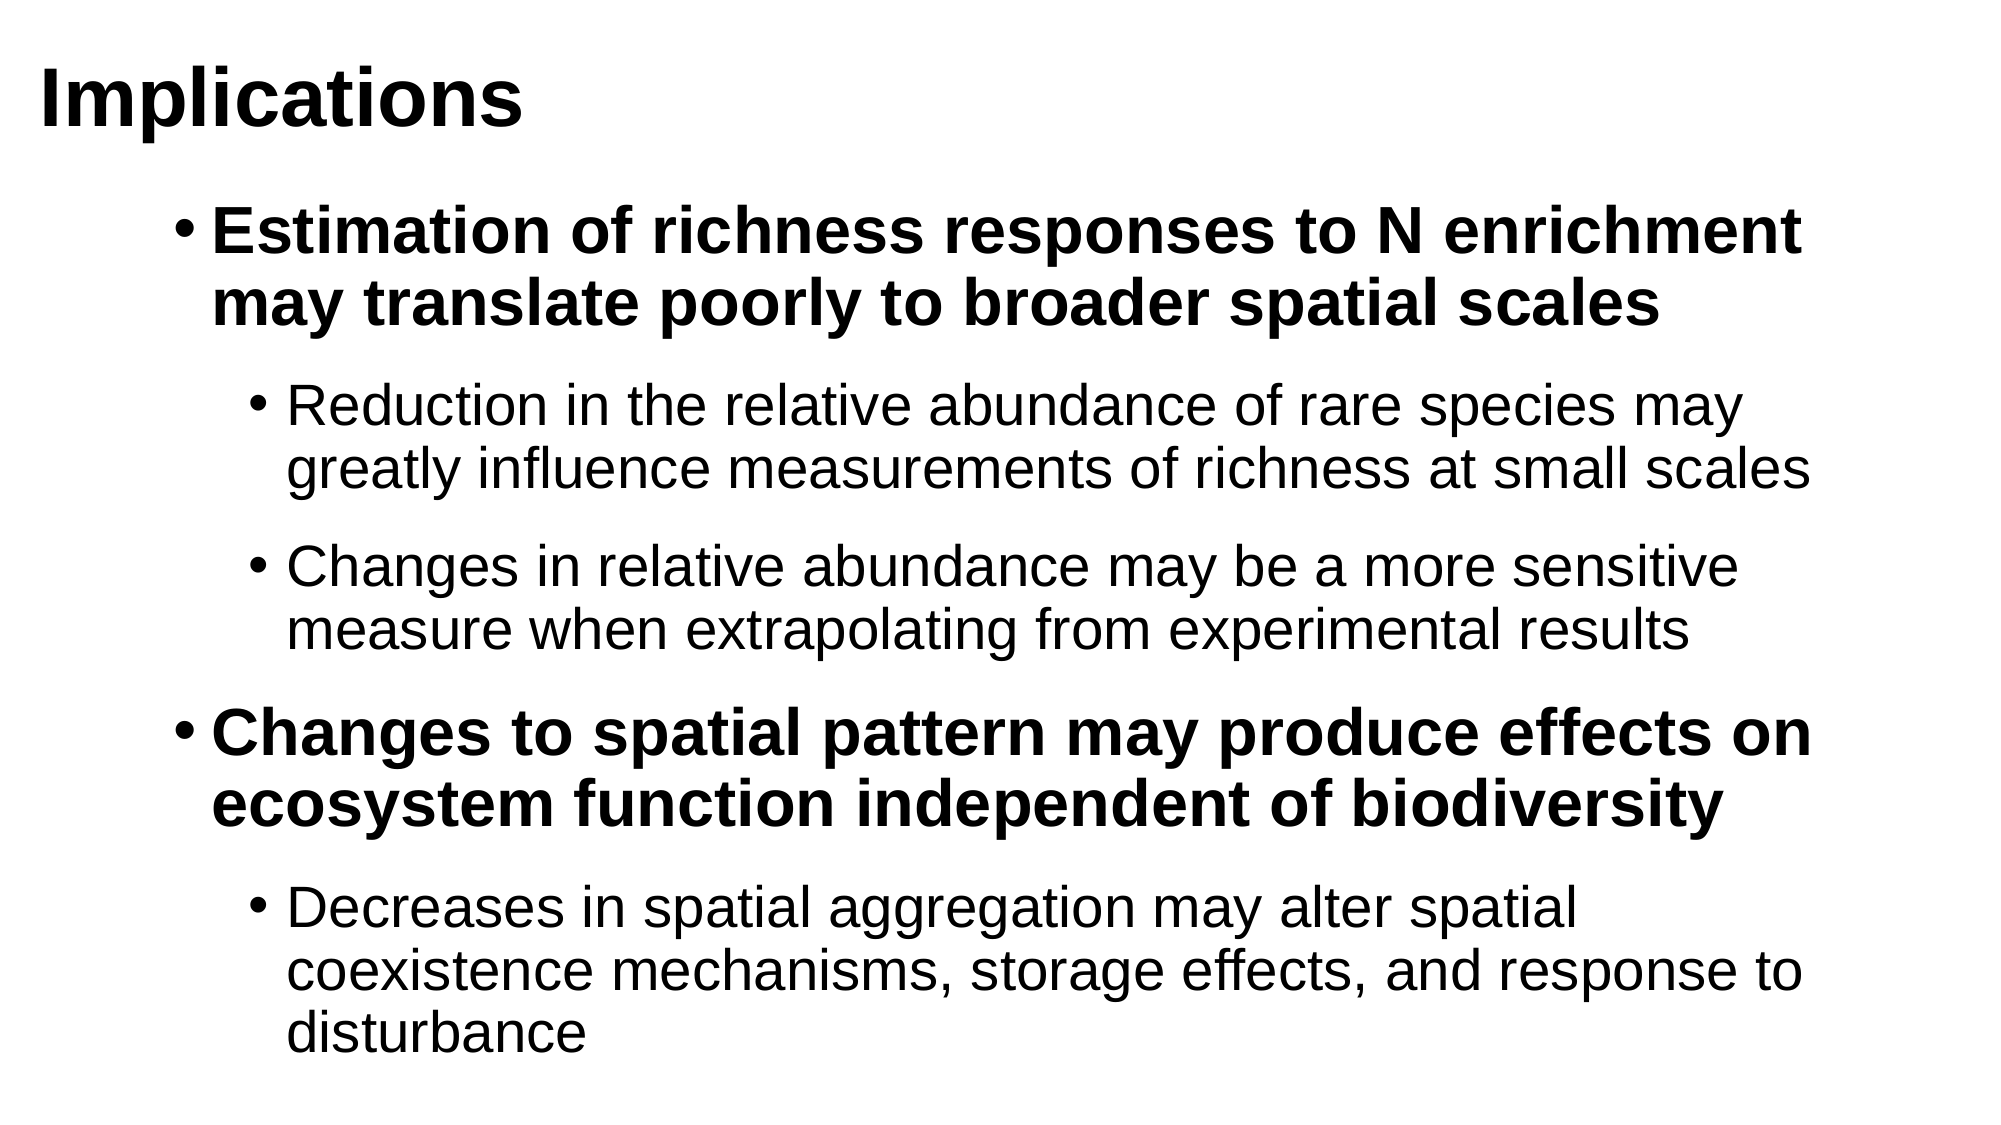

Implications
Estimation of richness responses to N enrichment may translate poorly to broader spatial scales
Reduction in the relative abundance of rare species may greatly influence measurements of richness at small scales
Changes in relative abundance may be a more sensitive measure when extrapolating from experimental results
Changes to spatial pattern may produce effects on ecosystem function independent of biodiversity
Decreases in spatial aggregation may alter spatial coexistence mechanisms, storage effects, and response to disturbance